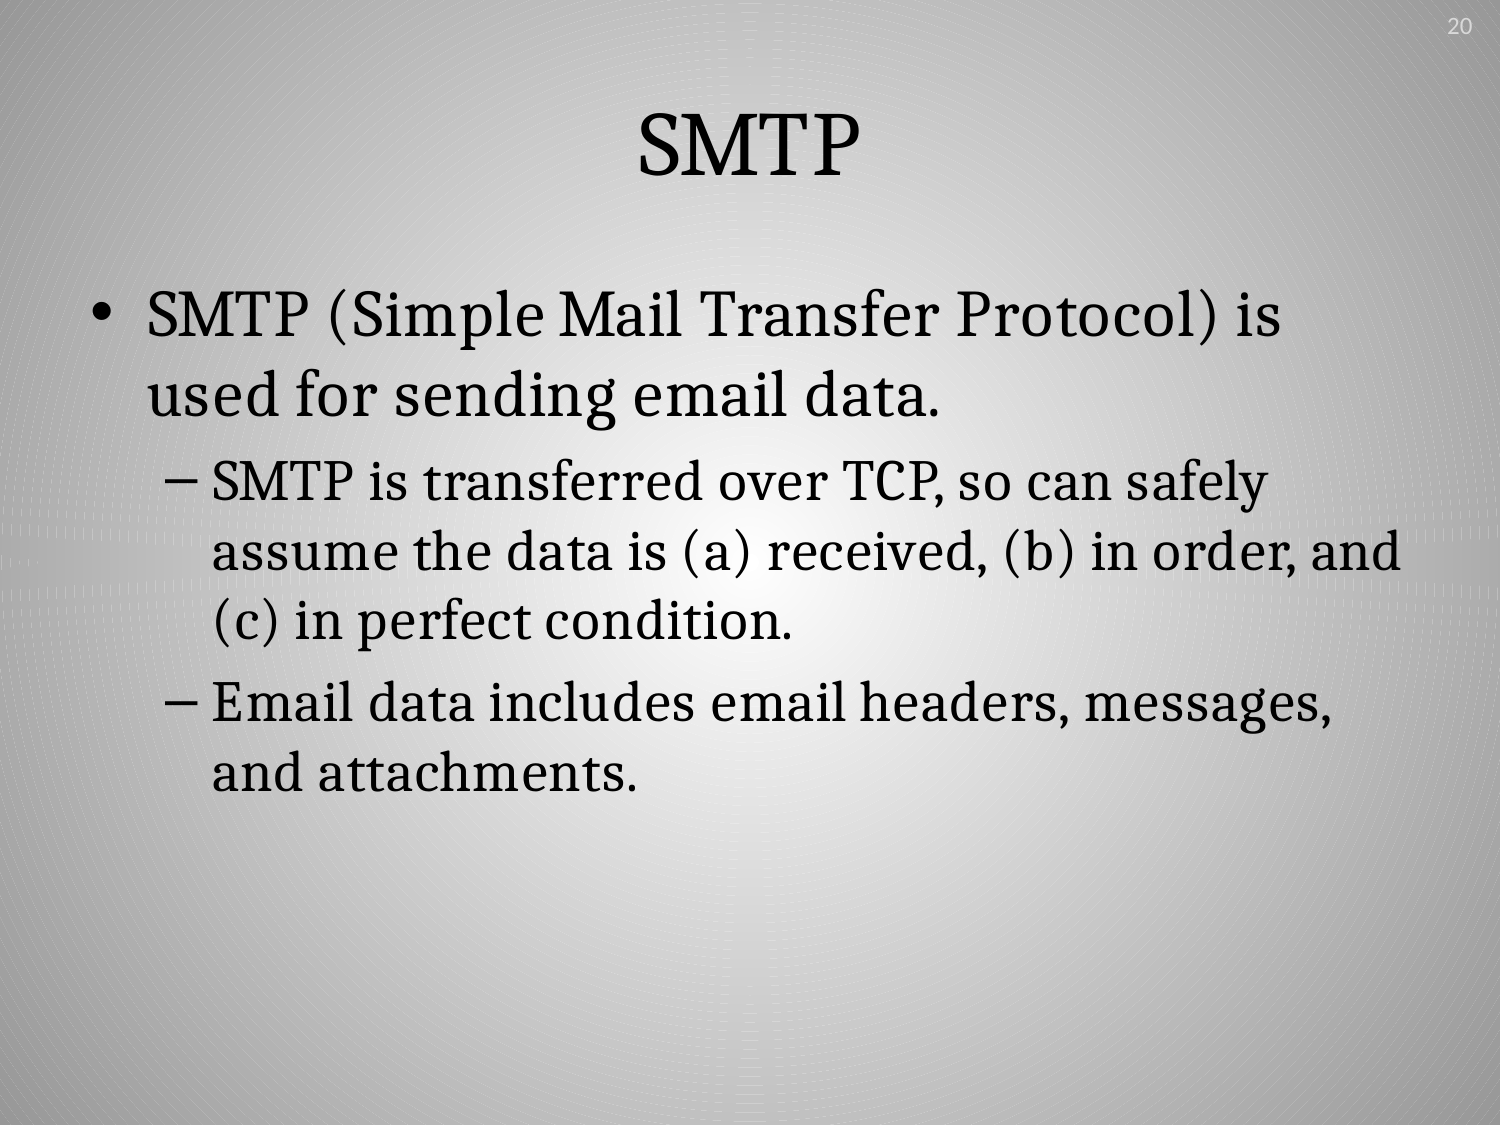

20
# SMTP
SMTP (Simple Mail Transfer Protocol) is used for sending email data.
SMTP is transferred over TCP, so can safely assume the data is (a) received, (b) in order, and (c) in perfect condition.
Email data includes email headers, messages, and attachments.